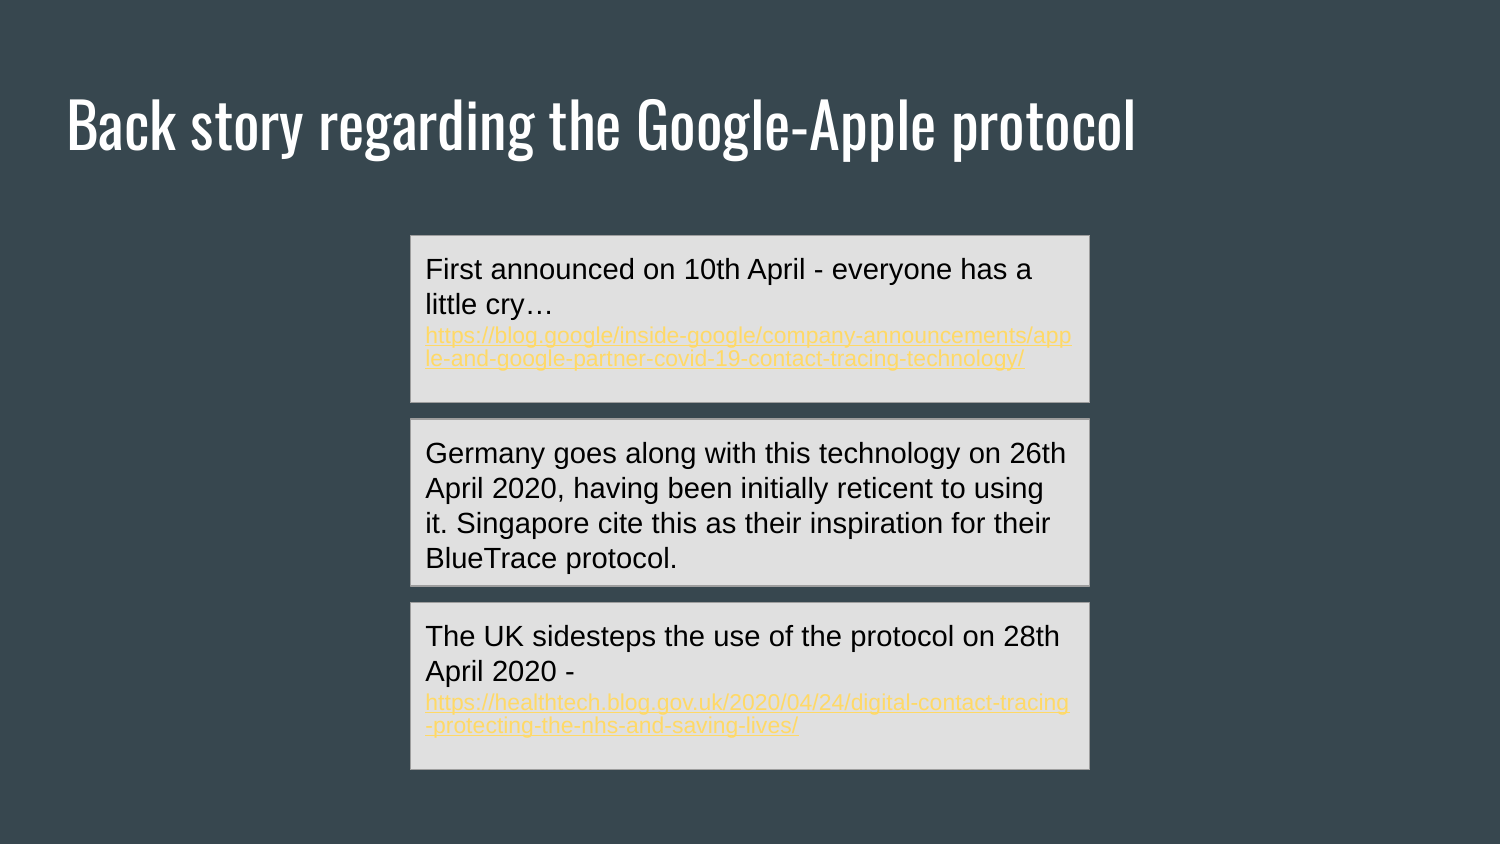

# Back story regarding the Google-Apple protocol
First announced on 10th April - everyone has a little cry… https://blog.google/inside-google/company-announcements/apple-and-google-partner-covid-19-contact-tracing-technology/
Germany goes along with this technology on 26th April 2020, having been initially reticent to using it. Singapore cite this as their inspiration for their BlueTrace protocol.
The UK sidesteps the use of the protocol on 28th April 2020 - https://healthtech.blog.gov.uk/2020/04/24/digital-contact-tracing-protecting-the-nhs-and-saving-lives/